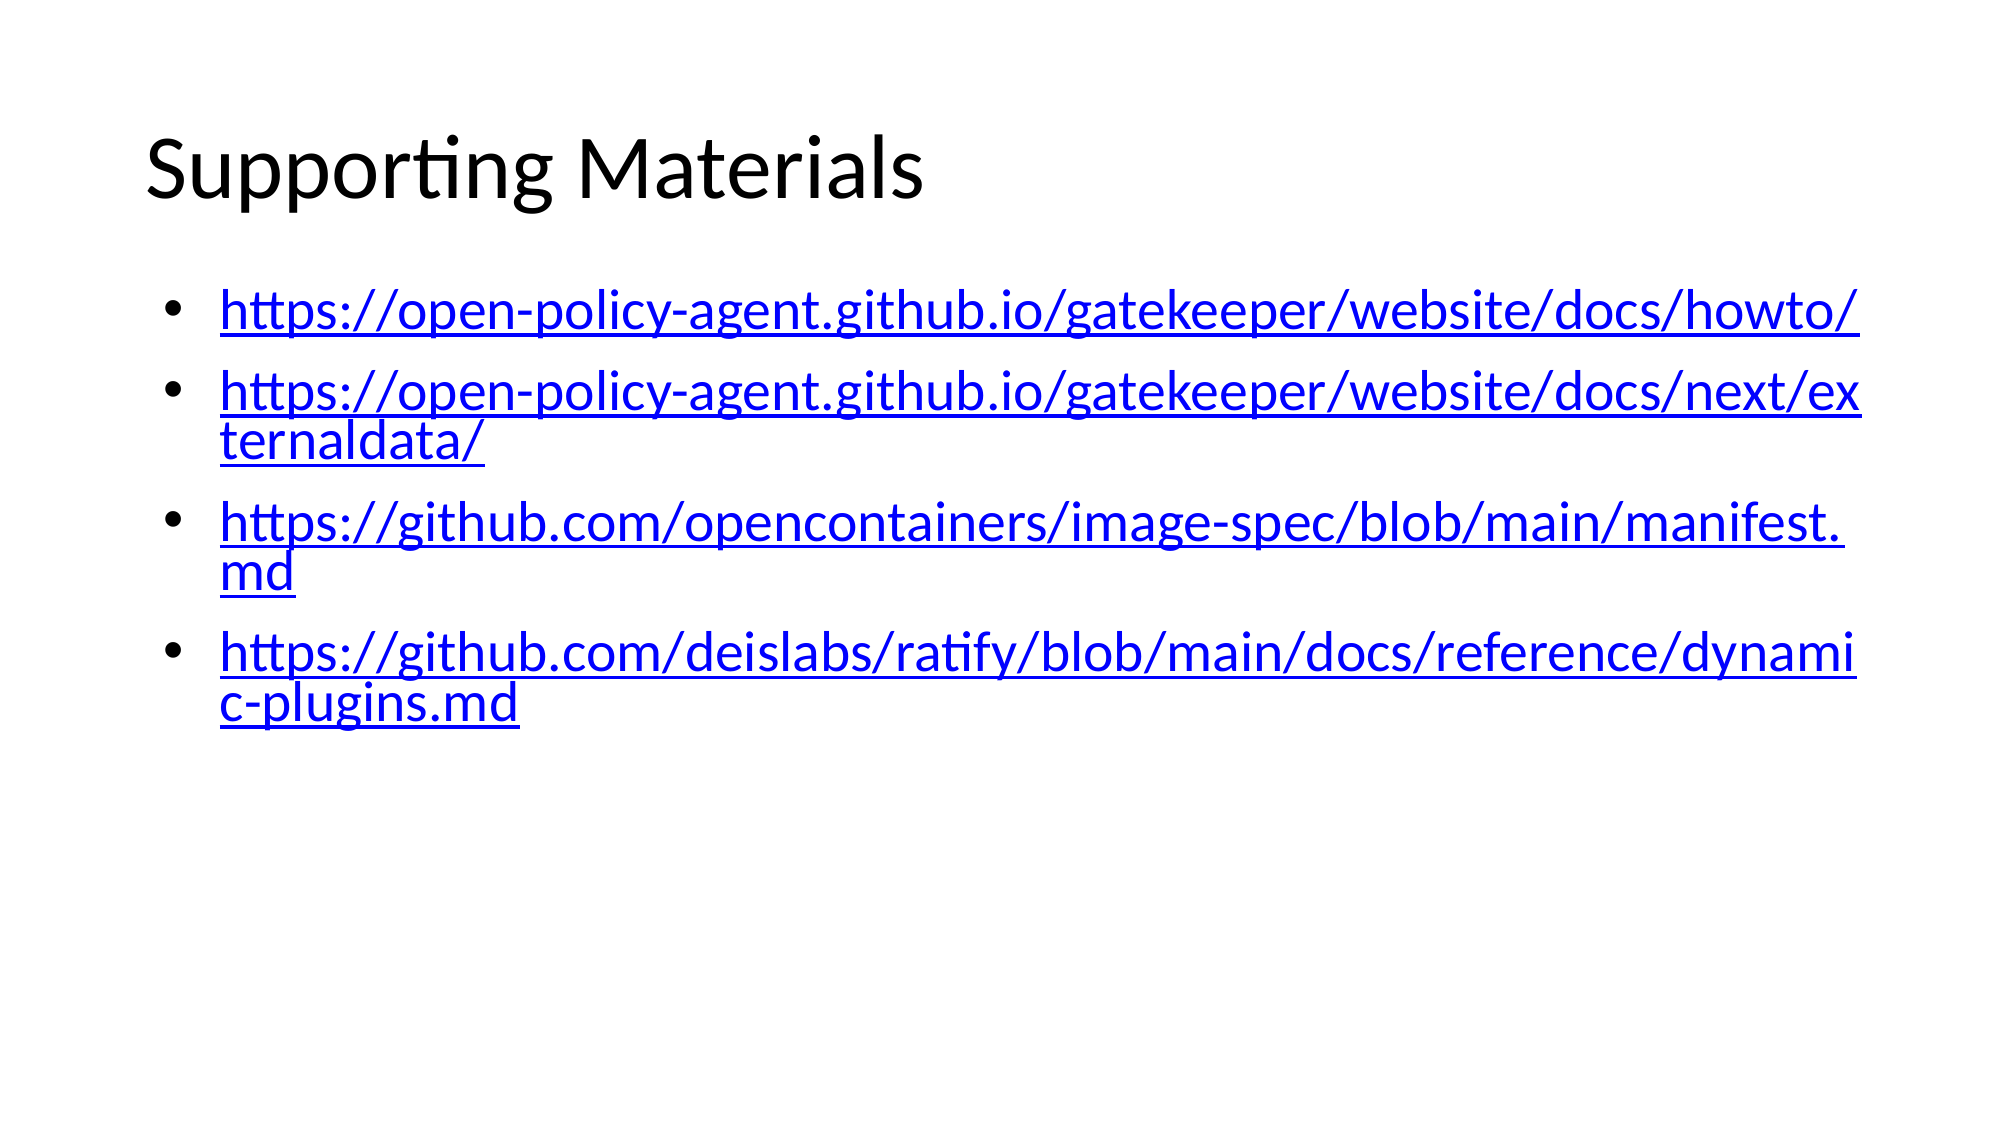

# Supporting Materials
https://open-policy-agent.github.io/gatekeeper/website/docs/howto/
https://open-policy-agent.github.io/gatekeeper/website/docs/next/externaldata/
https://github.com/opencontainers/image-spec/blob/main/manifest.md
https://github.com/deislabs/ratify/blob/main/docs/reference/dynamic-plugins.md